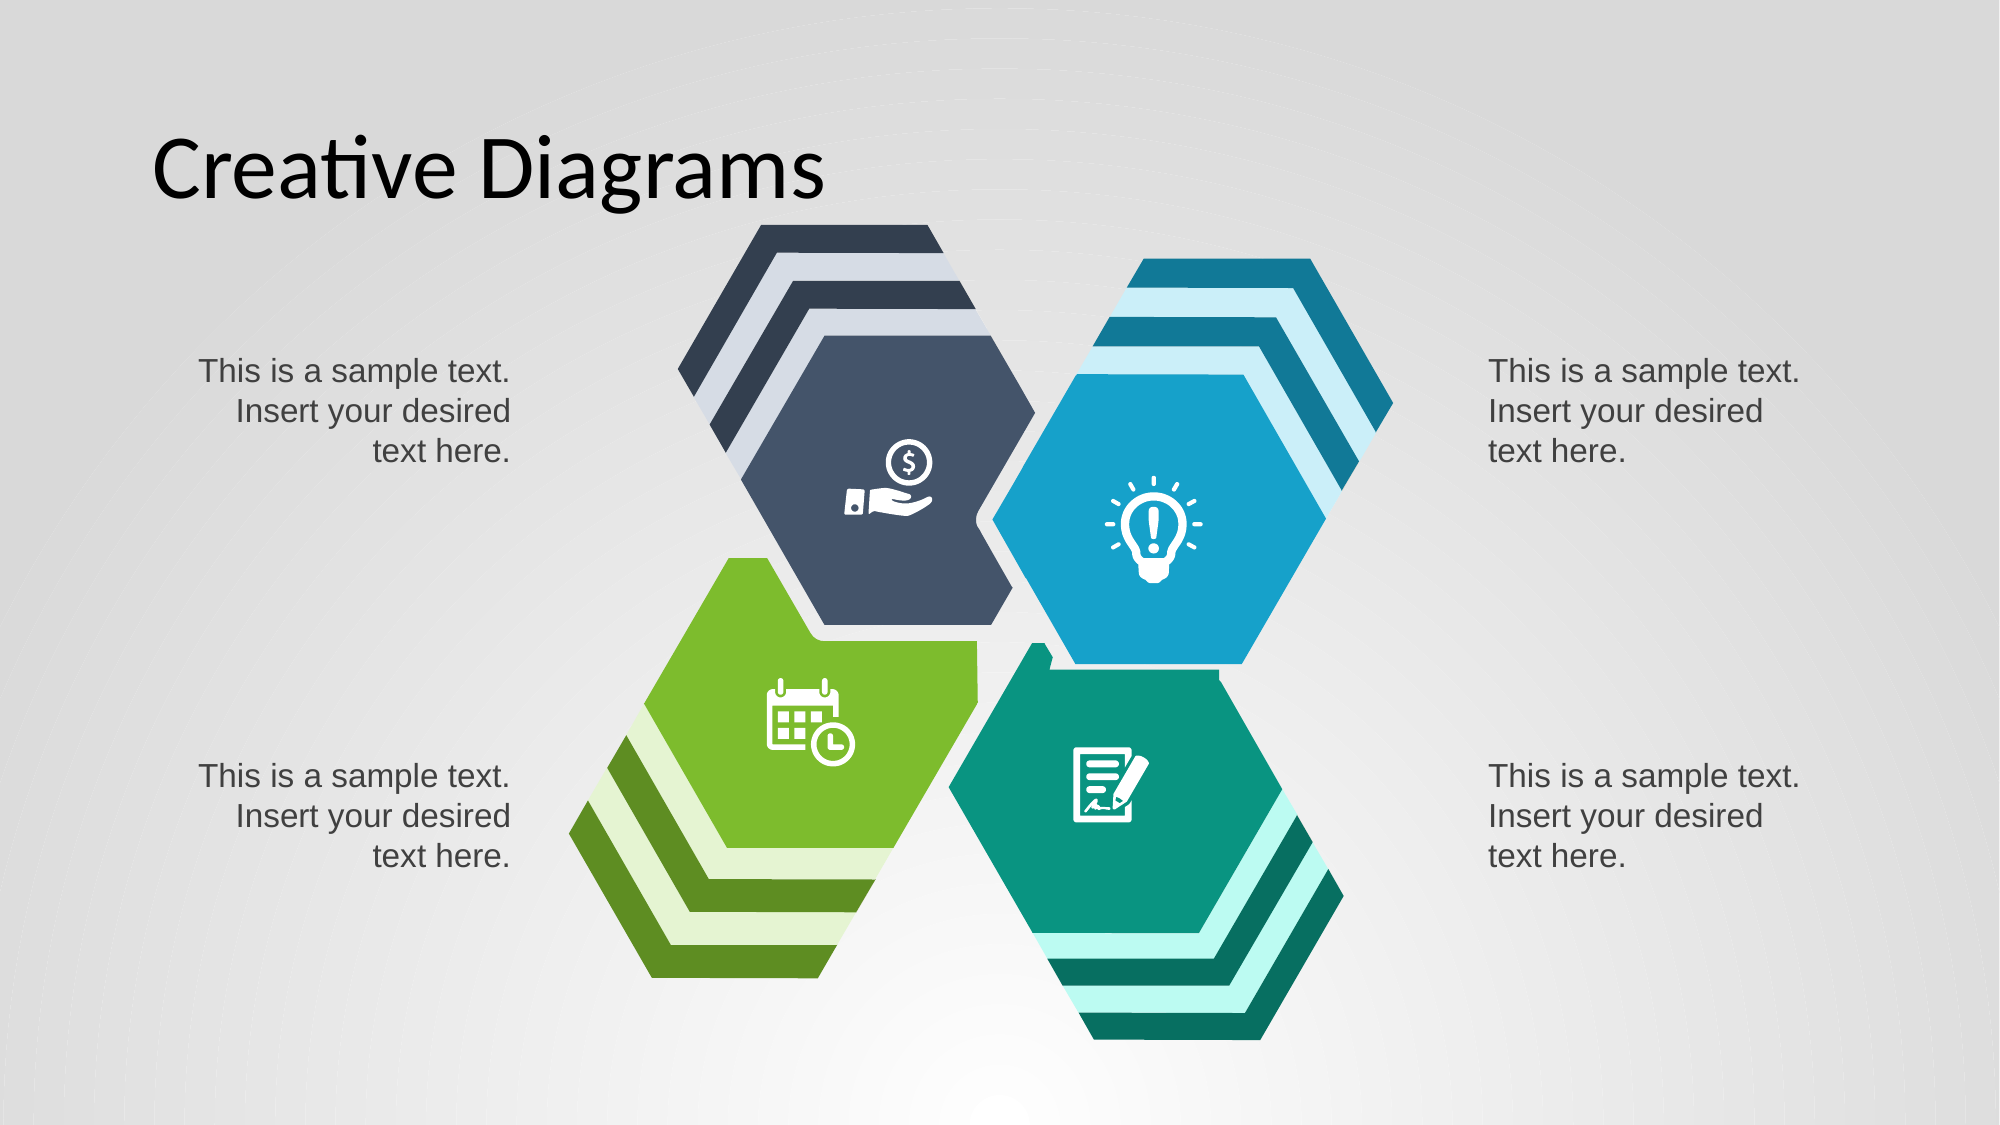

# Creative Diagrams

This is a sample text.
Insert your desired text here.
This is a sample text.
Insert your desired text here.
This is a sample text.
Insert your desired text here.
This is a sample text.
Insert your desired text here.